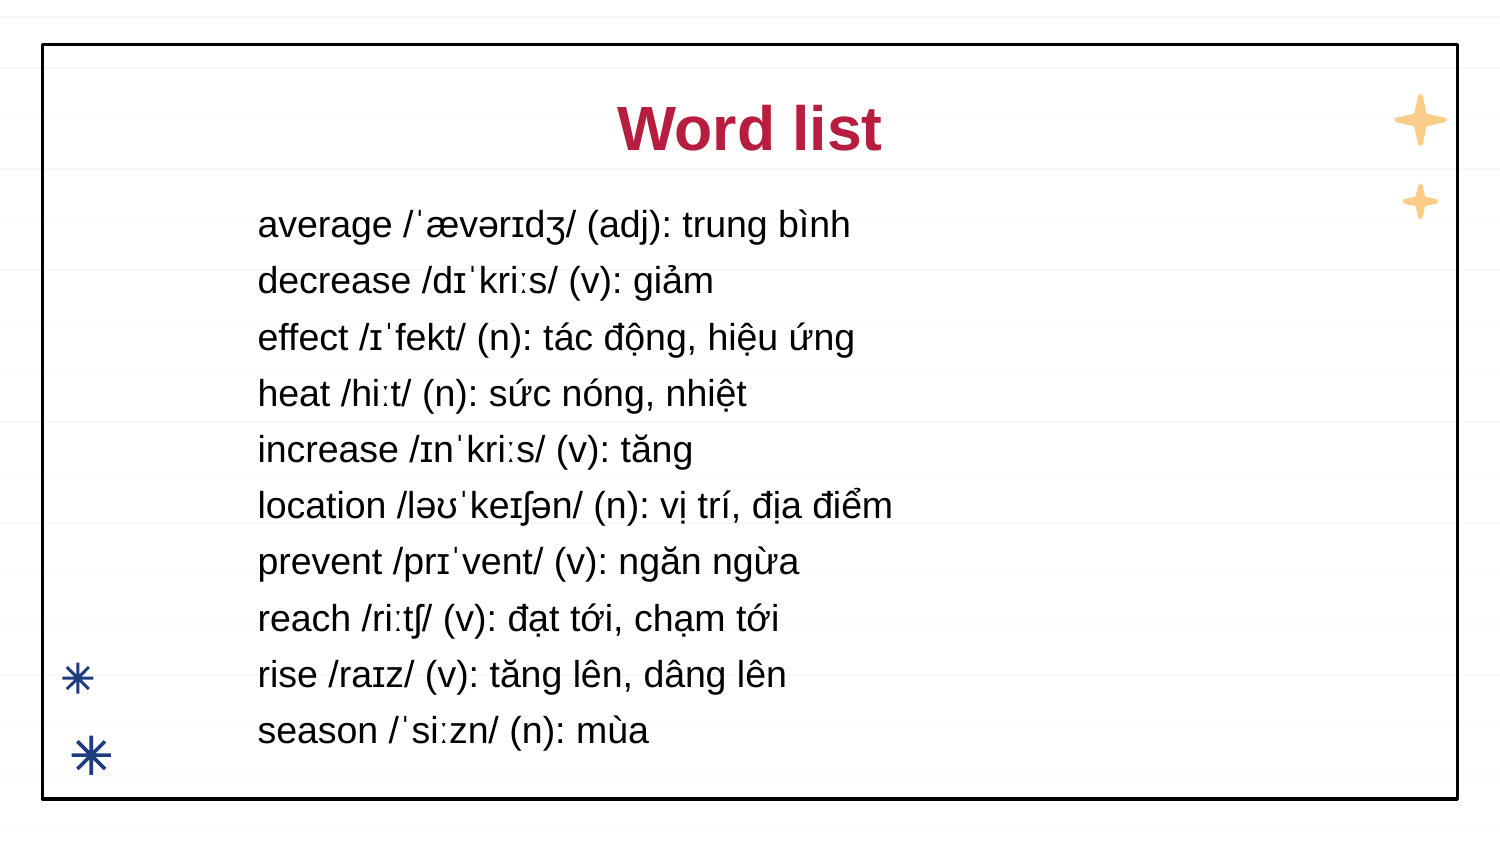

# Word list
average /ˈævərɪdʒ/ (adj): trung bình
decrease /dɪˈkriːs/ (v): giảm
effect /ɪˈfekt/ (n): tác động, hiệu ứng
heat /hiːt/ (n): sức nóng, nhiệt
increase /ɪnˈkriːs/ (v): tăng
location /ləʊˈkeɪʃən/ (n): vị trí, địa điểm
prevent /prɪˈvent/ (v): ngăn ngừa
reach /riːtʃ/ (v): đạt tới, chạm tới
rise /raɪz/ (v): tăng lên, dâng lên
season /ˈsiːzn/ (n): mùa